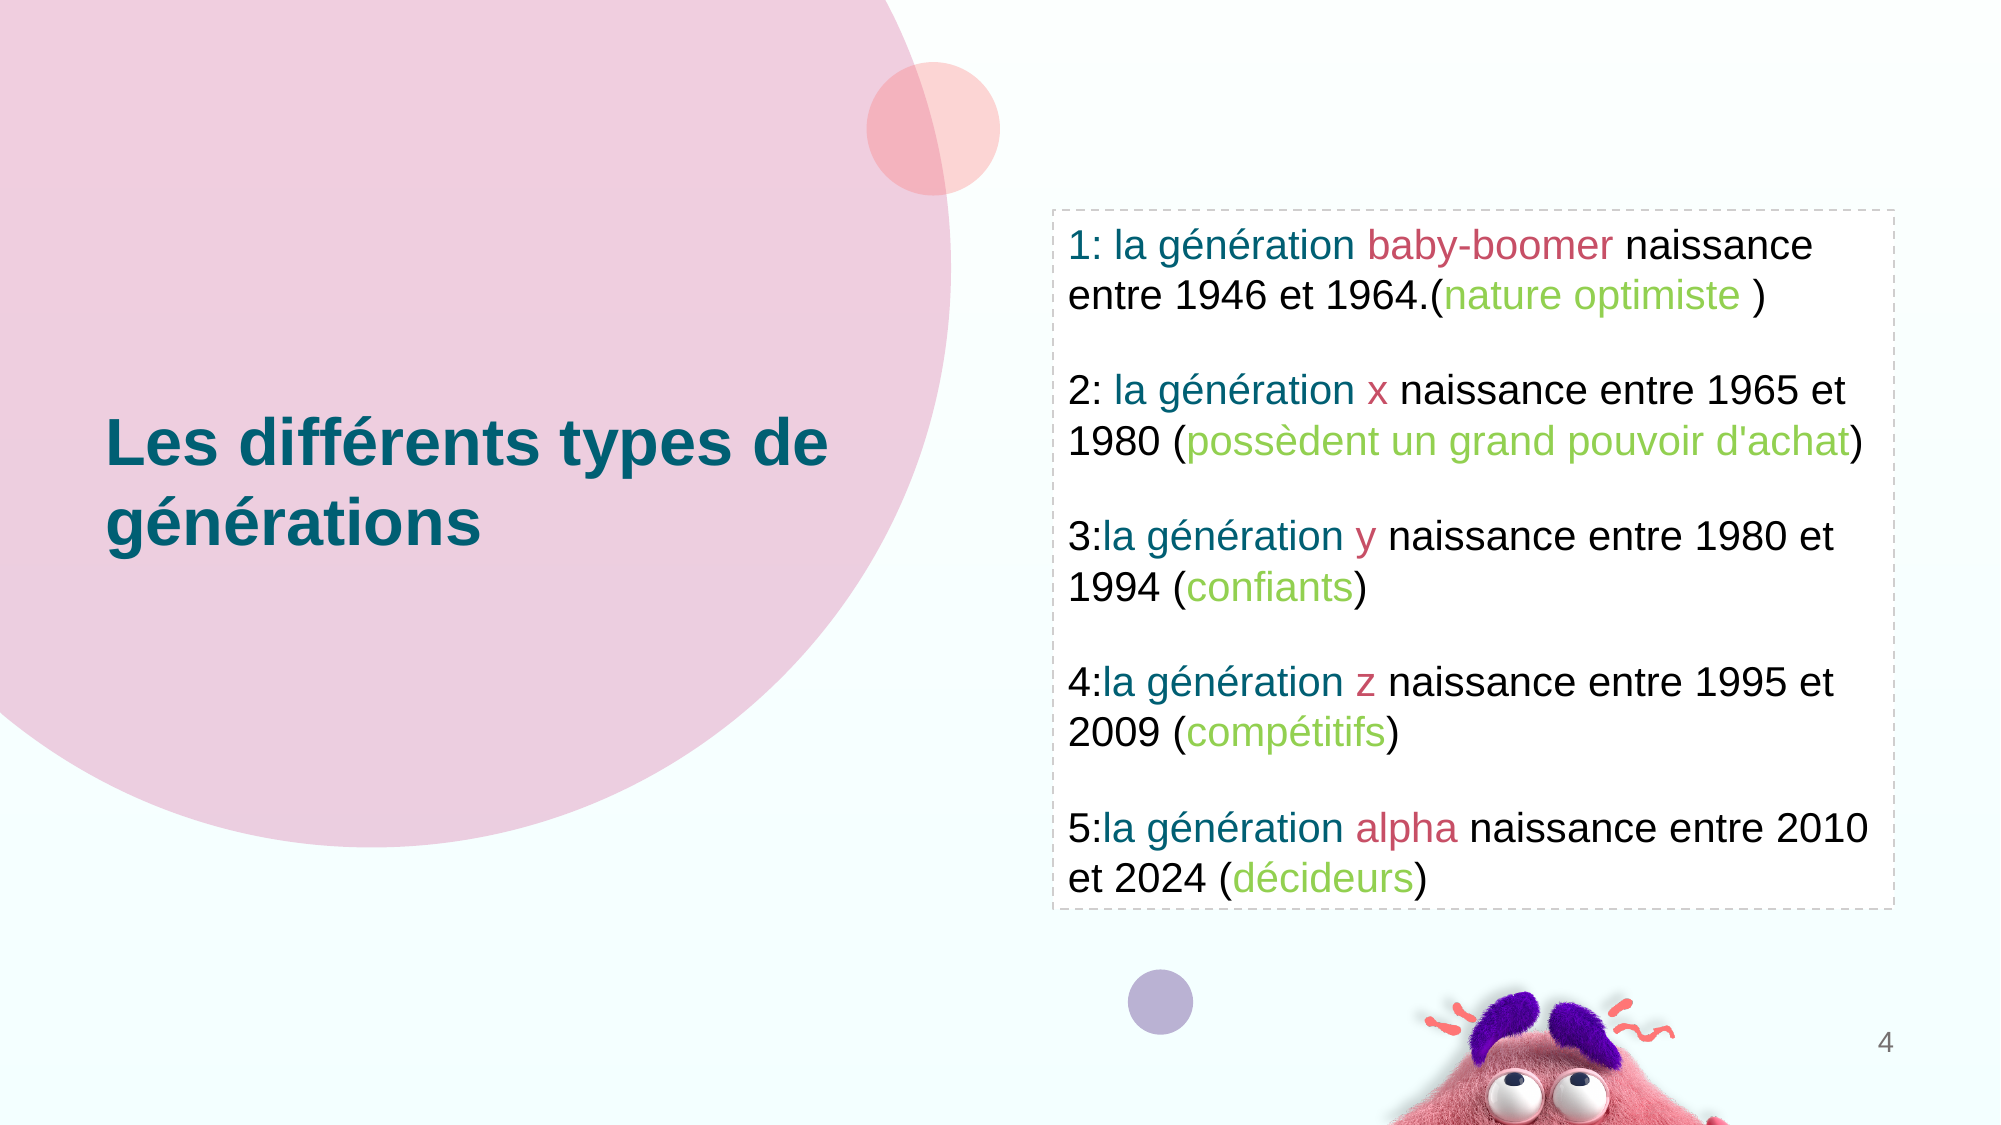

1: la génération baby-boomer naissance entre 1946 et 1964.(nature optimiste )
2: la génération x naissance entre 1965 et 1980 (possèdent un grand pouvoir d'achat)
3:la génération y naissance entre 1980 et 1994 (confiants)
4:la génération z naissance entre 1995 et 2009 (compétitifs)
5:la génération alpha naissance entre 2010 et 2024 (décideurs)
# Les différents types de générations

4